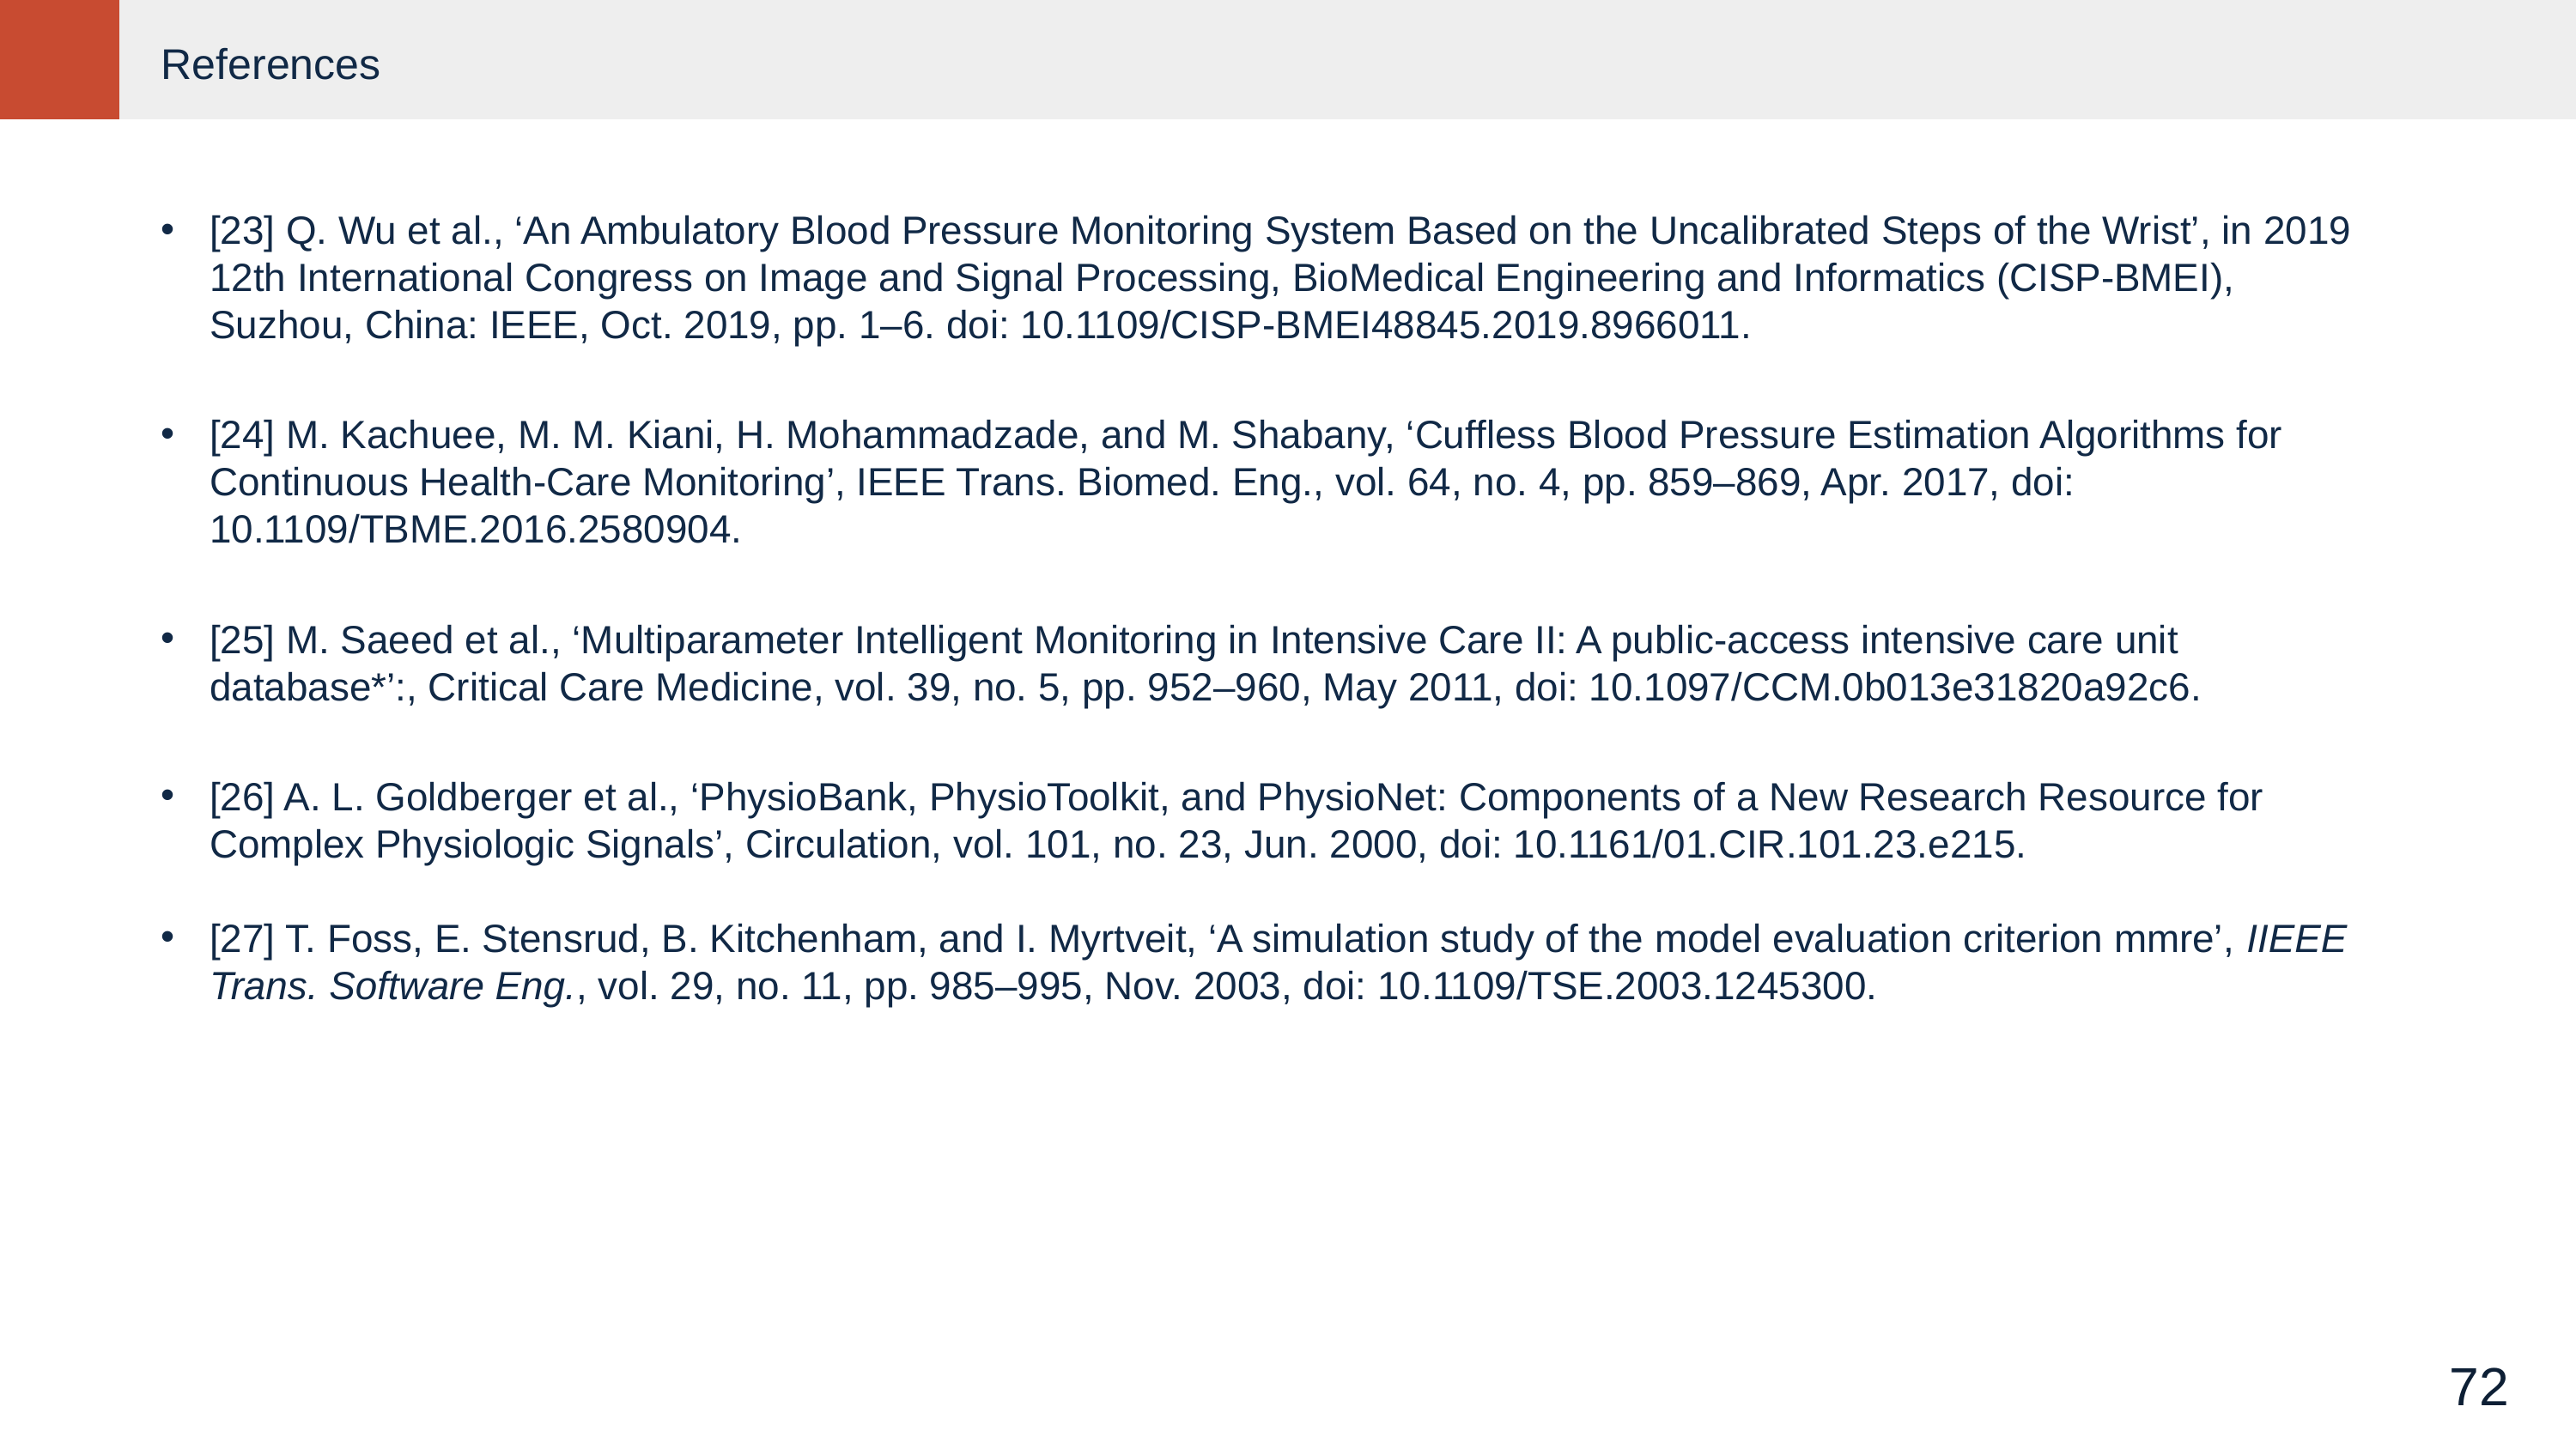

References
[23] Q. Wu et al., ‘An Ambulatory Blood Pressure Monitoring System Based on the Uncalibrated Steps of the Wrist’, in 2019 12th International Congress on Image and Signal Processing, BioMedical Engineering and Informatics (CISP-BMEI), Suzhou, China: IEEE, Oct. 2019, pp. 1–6. doi: 10.1109/CISP-BMEI48845.2019.8966011.

[24] M. Kachuee, M. M. Kiani, H. Mohammadzade, and M. Shabany, ‘Cuffless Blood Pressure Estimation Algorithms for Continuous Health-Care Monitoring’, IEEE Trans. Biomed. Eng., vol. 64, no. 4, pp. 859–869, Apr. 2017, doi: 10.1109/TBME.2016.2580904.

[25] M. Saeed et al., ‘Multiparameter Intelligent Monitoring in Intensive Care II: A public-access intensive care unit database*’:, Critical Care Medicine, vol. 39, no. 5, pp. 952–960, May 2011, doi: 10.1097/CCM.0b013e31820a92c6.

[26] A. L. Goldberger et al., ‘PhysioBank, PhysioToolkit, and PhysioNet: Components of a New Research Resource for Complex Physiologic Signals’, Circulation, vol. 101, no. 23, Jun. 2000, doi: 10.1161/01.CIR.101.23.e215.

[27] T. Foss, E. Stensrud, B. Kitchenham, and I. Myrtveit, ‘A simulation study of the model evaluation criterion mmre’, IIEEE Trans. Software Eng., vol. 29, no. 11, pp. 985–995, Nov. 2003, doi: 10.1109/TSE.2003.1245300.

72